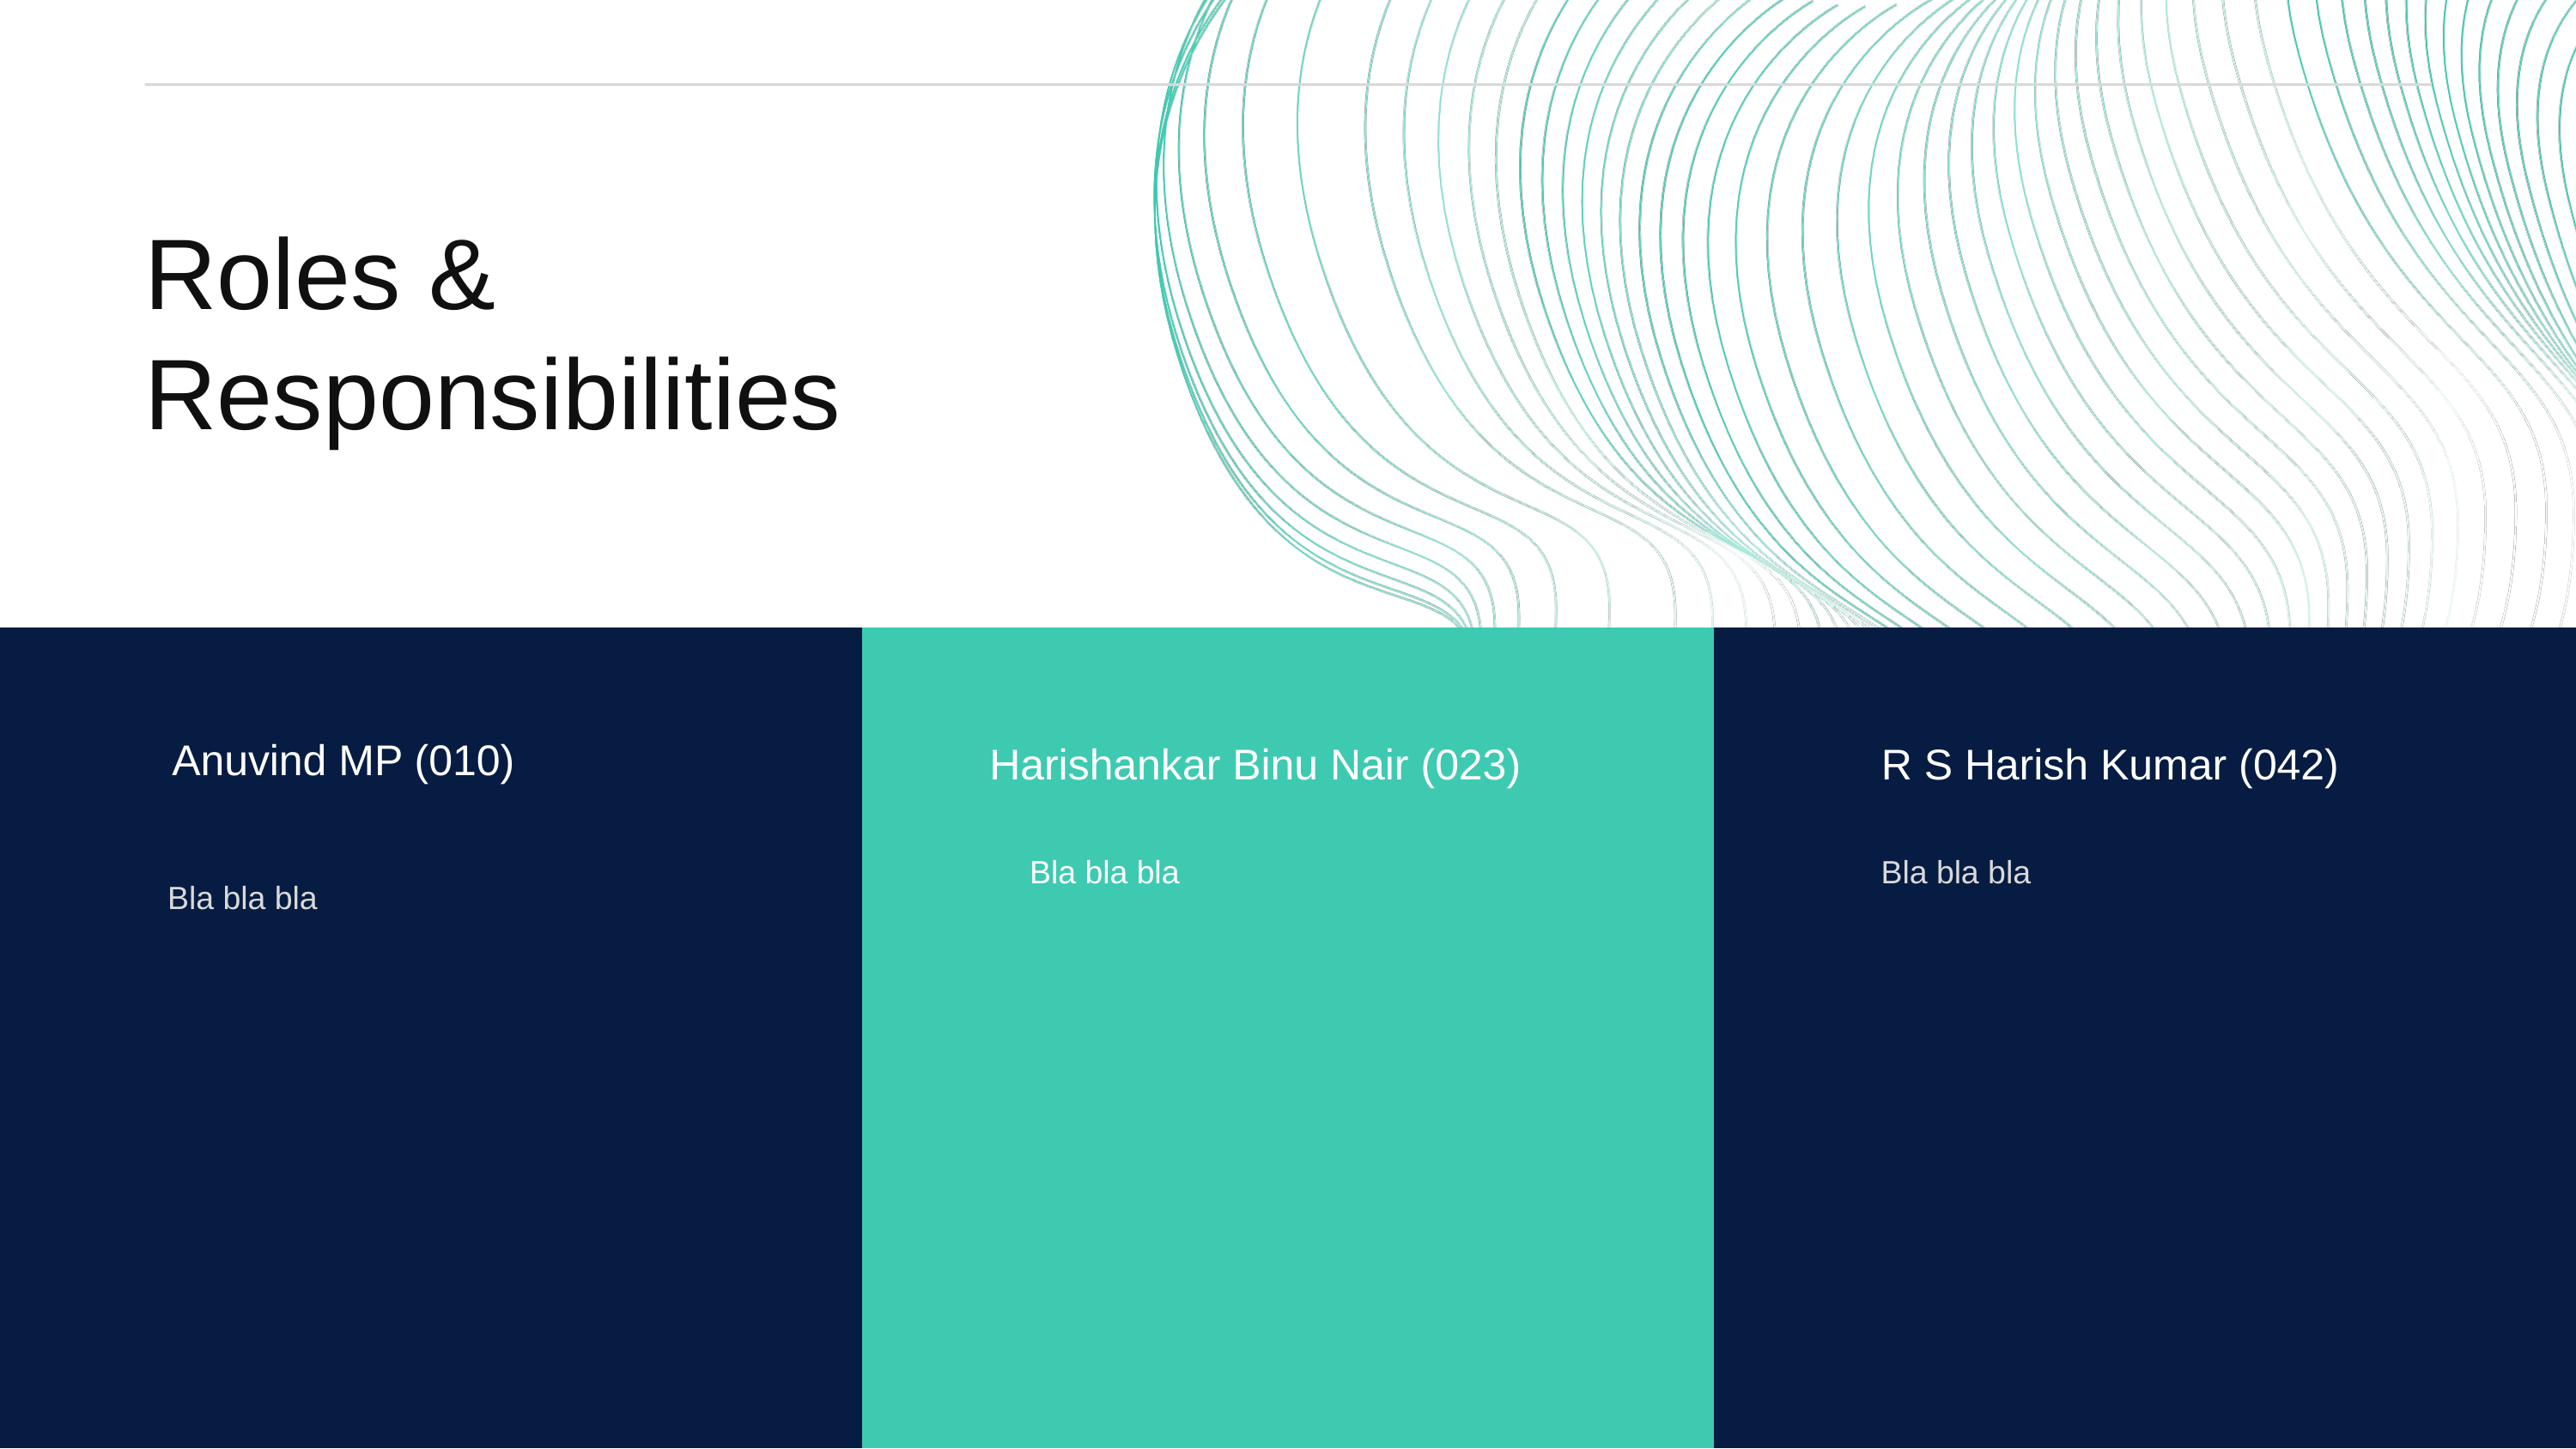

Roles & Responsibilities

Anuvind MP (010)
Harishankar Binu Nair (023)
R S Harish Kumar (042)
Bla bla bla
Bla bla bla
Bla bla bla